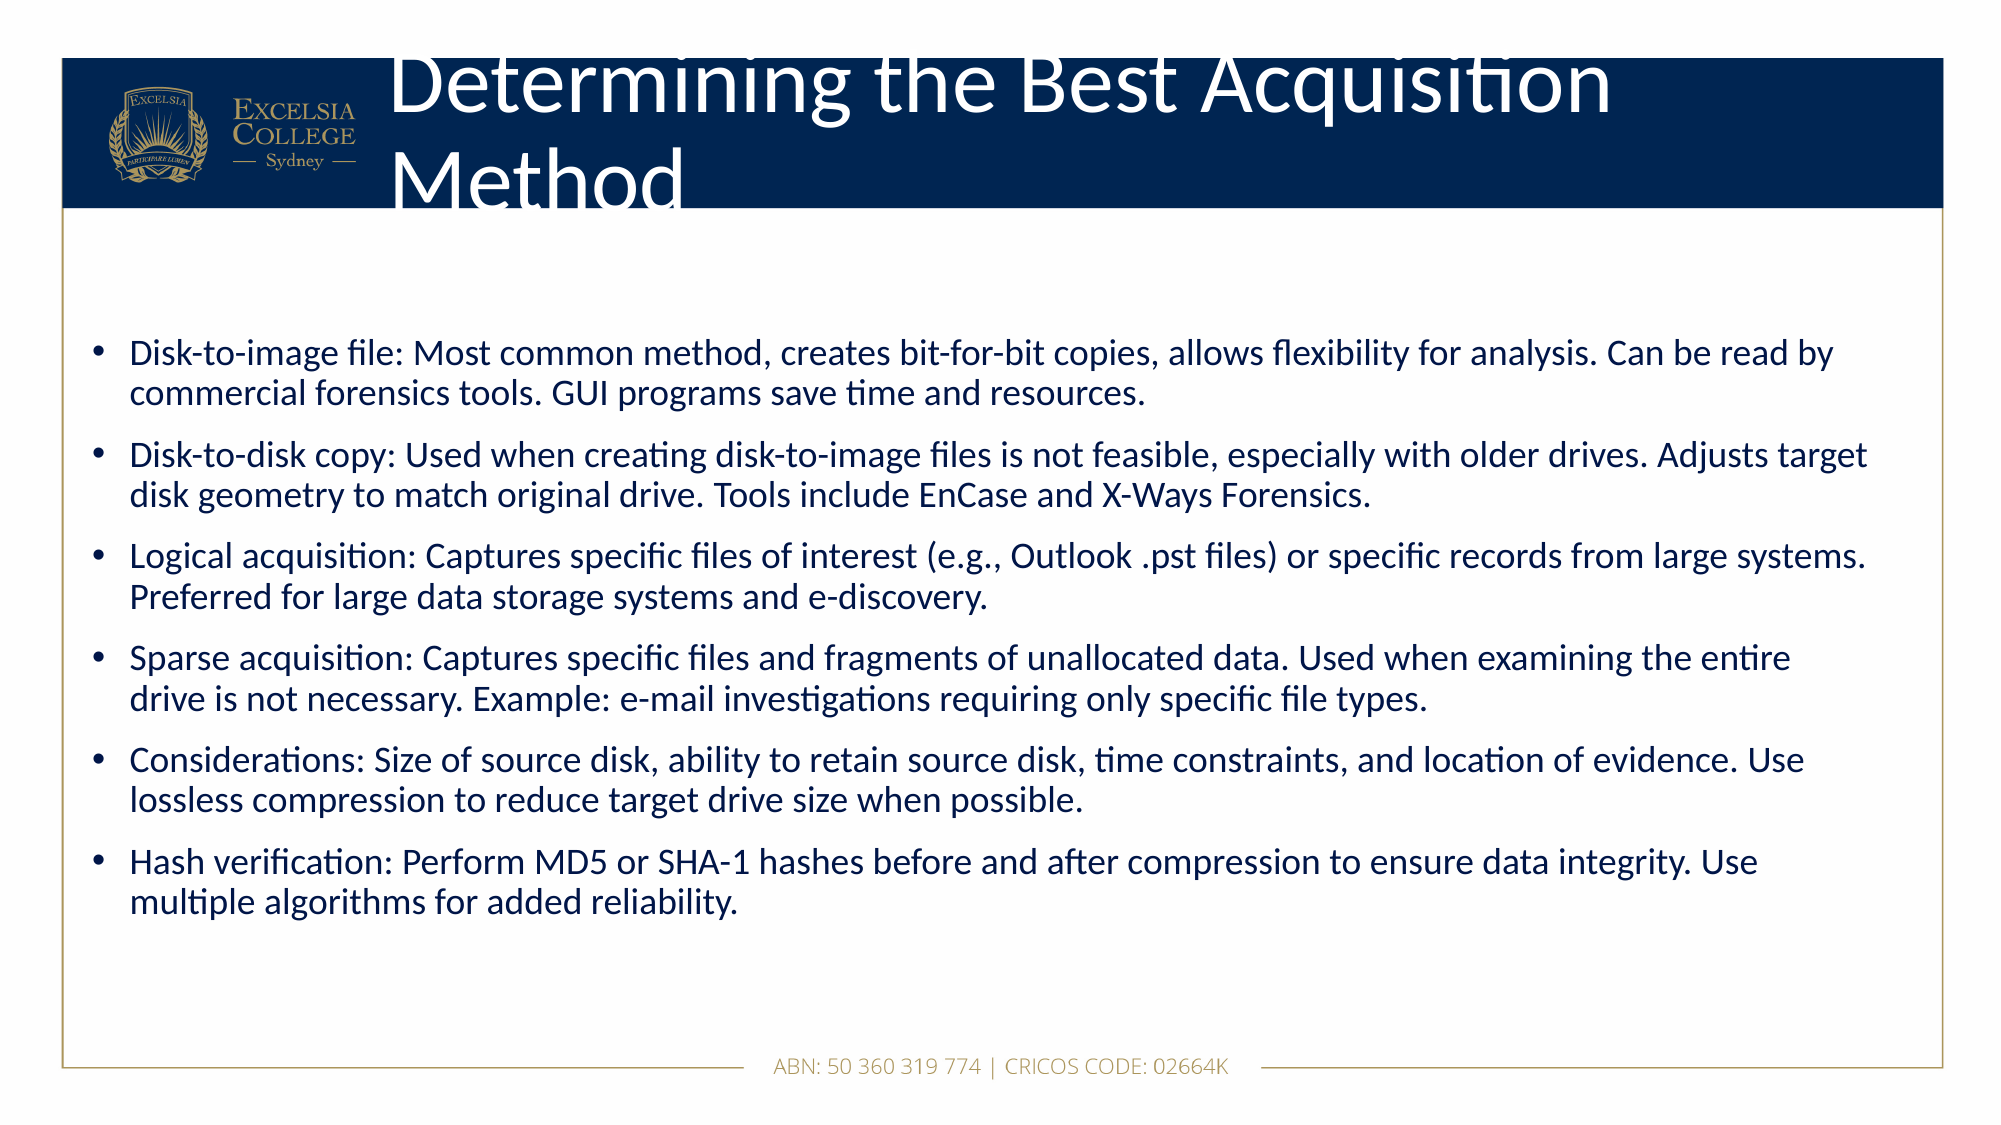

# Determining the Best Acquisition Method
Disk-to-image file: Most common method, creates bit-for-bit copies, allows flexibility for analysis. Can be read by commercial forensics tools. GUI programs save time and resources.
Disk-to-disk copy: Used when creating disk-to-image files is not feasible, especially with older drives. Adjusts target disk geometry to match original drive. Tools include EnCase and X-Ways Forensics.
Logical acquisition: Captures specific files of interest (e.g., Outlook .pst files) or specific records from large systems. Preferred for large data storage systems and e-discovery.
Sparse acquisition: Captures specific files and fragments of unallocated data. Used when examining the entire drive is not necessary. Example: e-mail investigations requiring only specific file types.
Considerations: Size of source disk, ability to retain source disk, time constraints, and location of evidence. Use lossless compression to reduce target drive size when possible.
Hash verification: Perform MD5 or SHA-1 hashes before and after compression to ensure data integrity. Use multiple algorithms for added reliability.